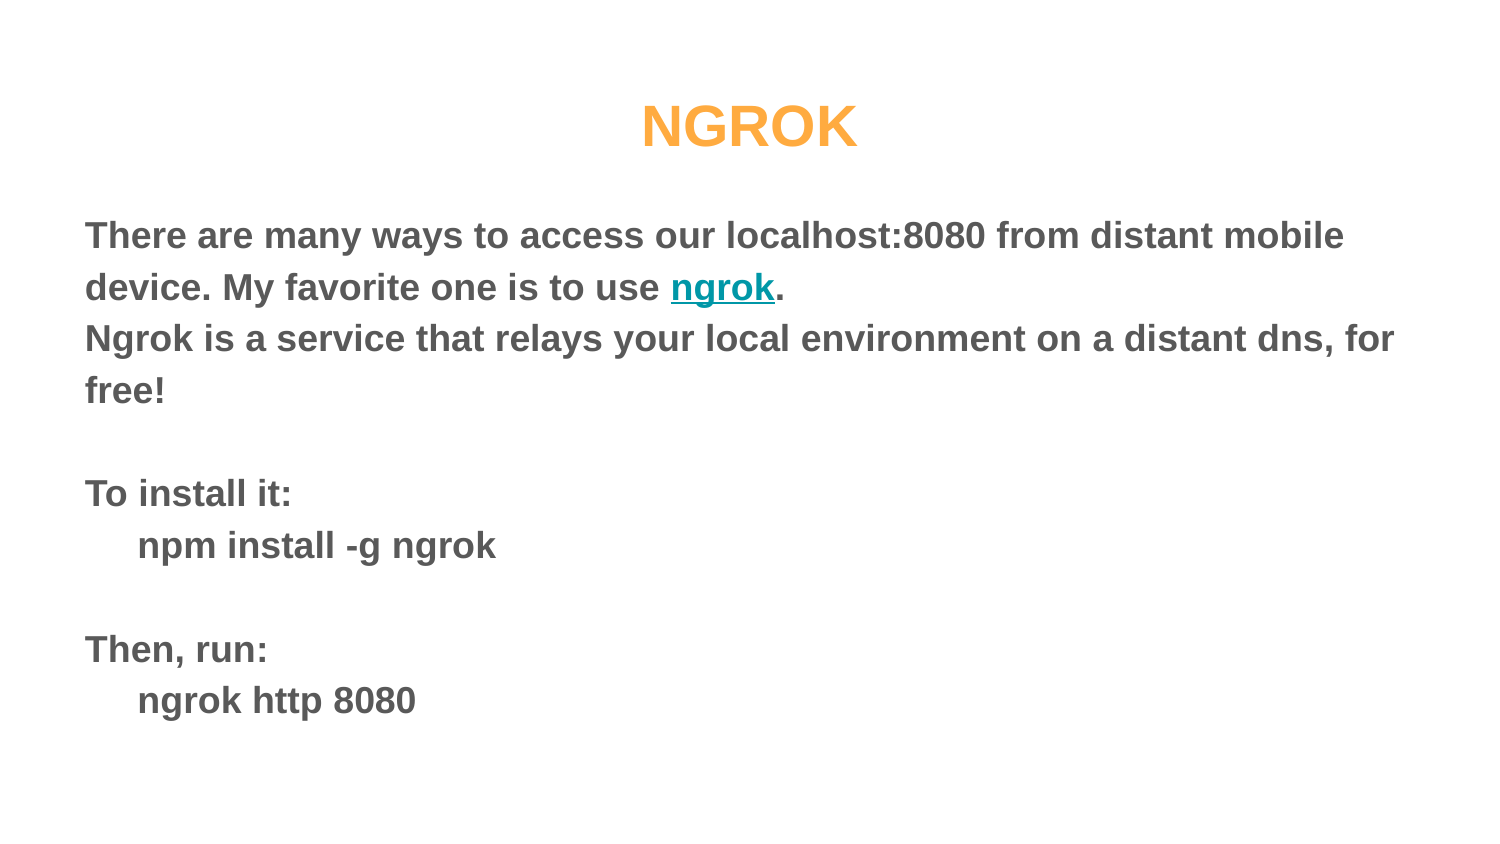

# NGROK
There are many ways to access our localhost:8080 from distant mobile device. My favorite one is to use ngrok.
Ngrok is a service that relays your local environment on a distant dns, for free!

To install it:
     npm install -g ngrok

Then, run:
     ngrok http 8080